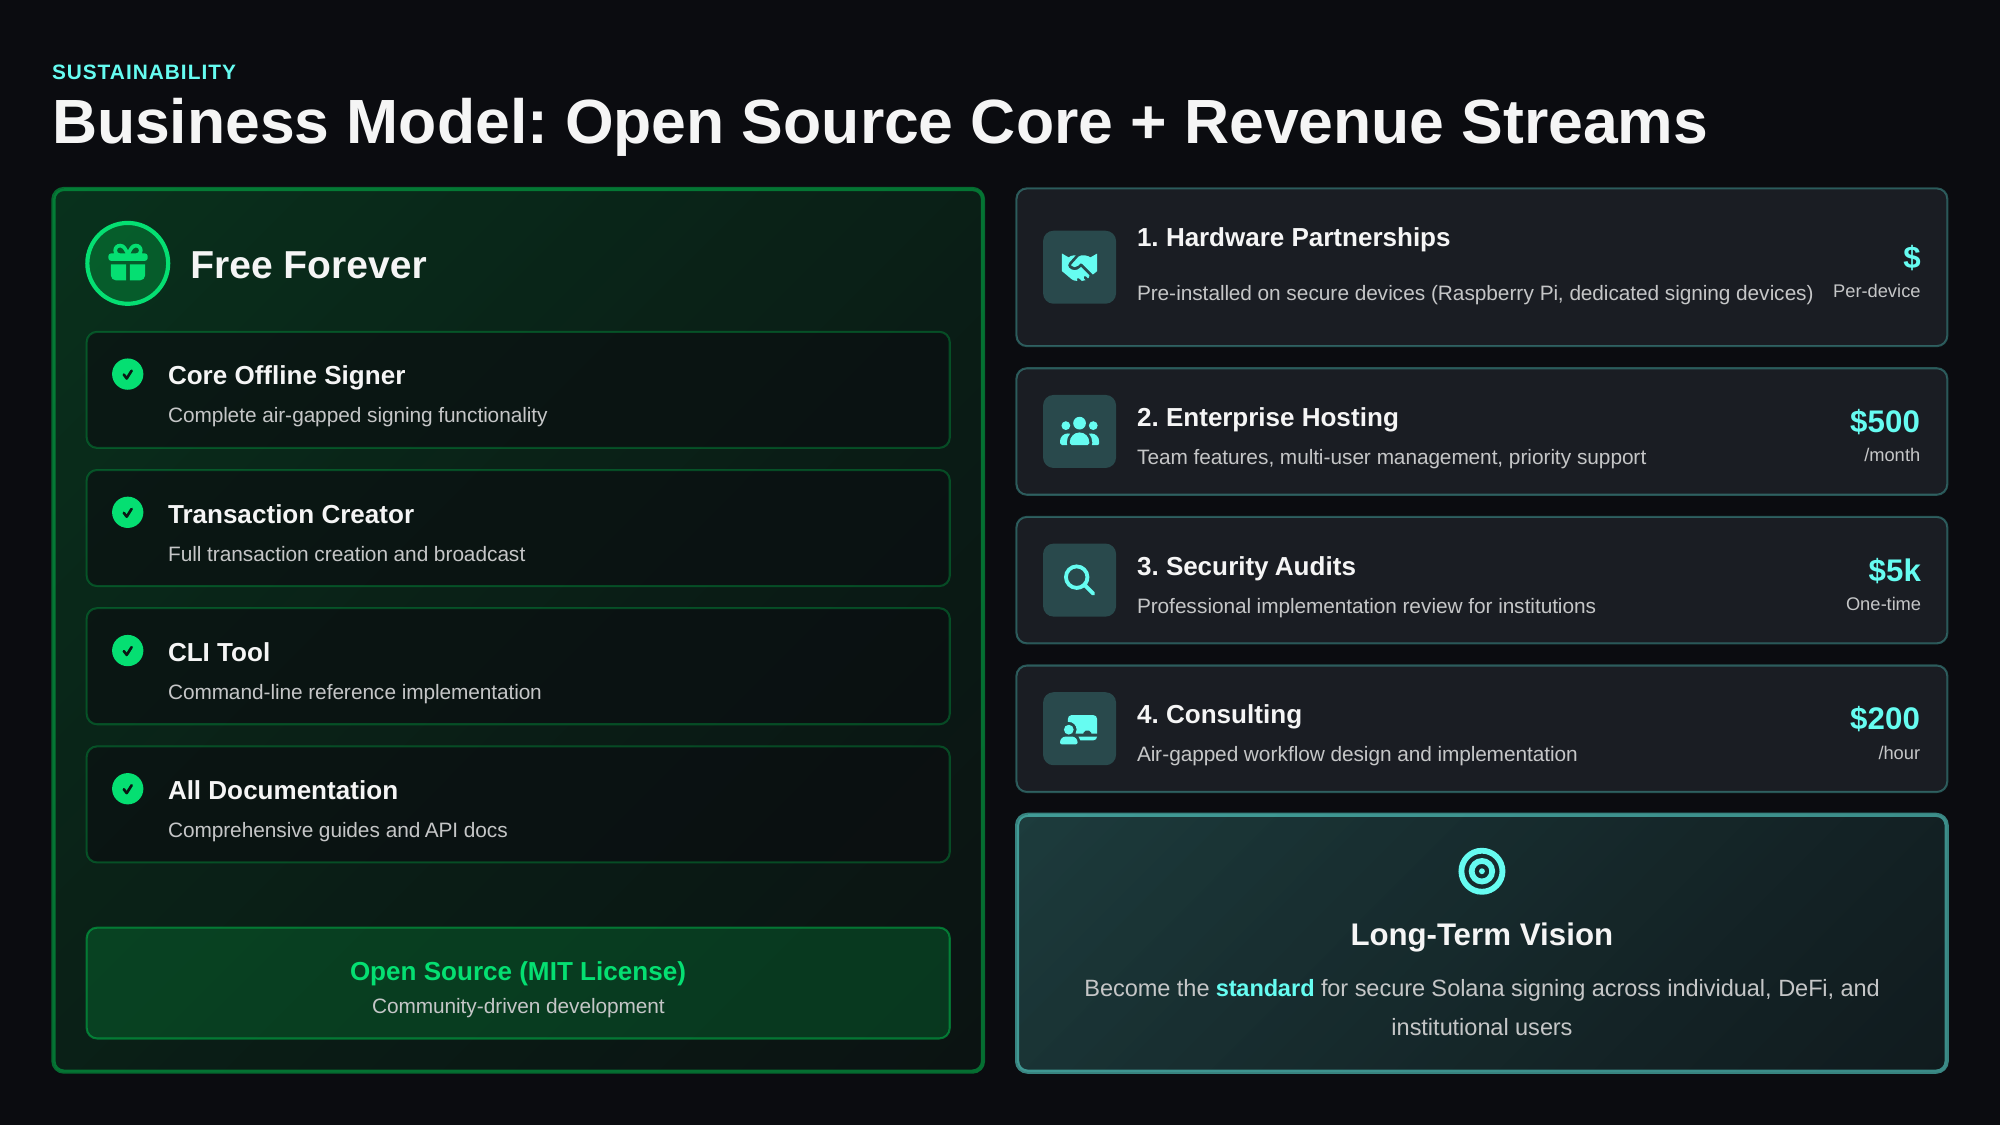

SUSTAINABILITY
Business Model: Open Source Core + Revenue Streams

1. Hardware Partnerships

$
Free Forever

Pre-installed on secure devices (Raspberry Pi, dedicated signing devices)
Per-device

Core Offline Signer

Complete air-gapped signing functionality

2. Enterprise Hosting
$500

Team features, multi-user management, priority support
/month

Transaction Creator

Full transaction creation and broadcast

3. Security Audits
$5k

Professional implementation review for institutions
One-time

CLI Tool

Command-line reference implementation

4. Consulting
$200

Air-gapped workflow design and implementation
/hour

All Documentation

Comprehensive guides and API docs

Long-Term Vision

Open Source (MIT License)
Become the standard for secure Solana signing across individual, DeFi, and institutional users
Community-driven development